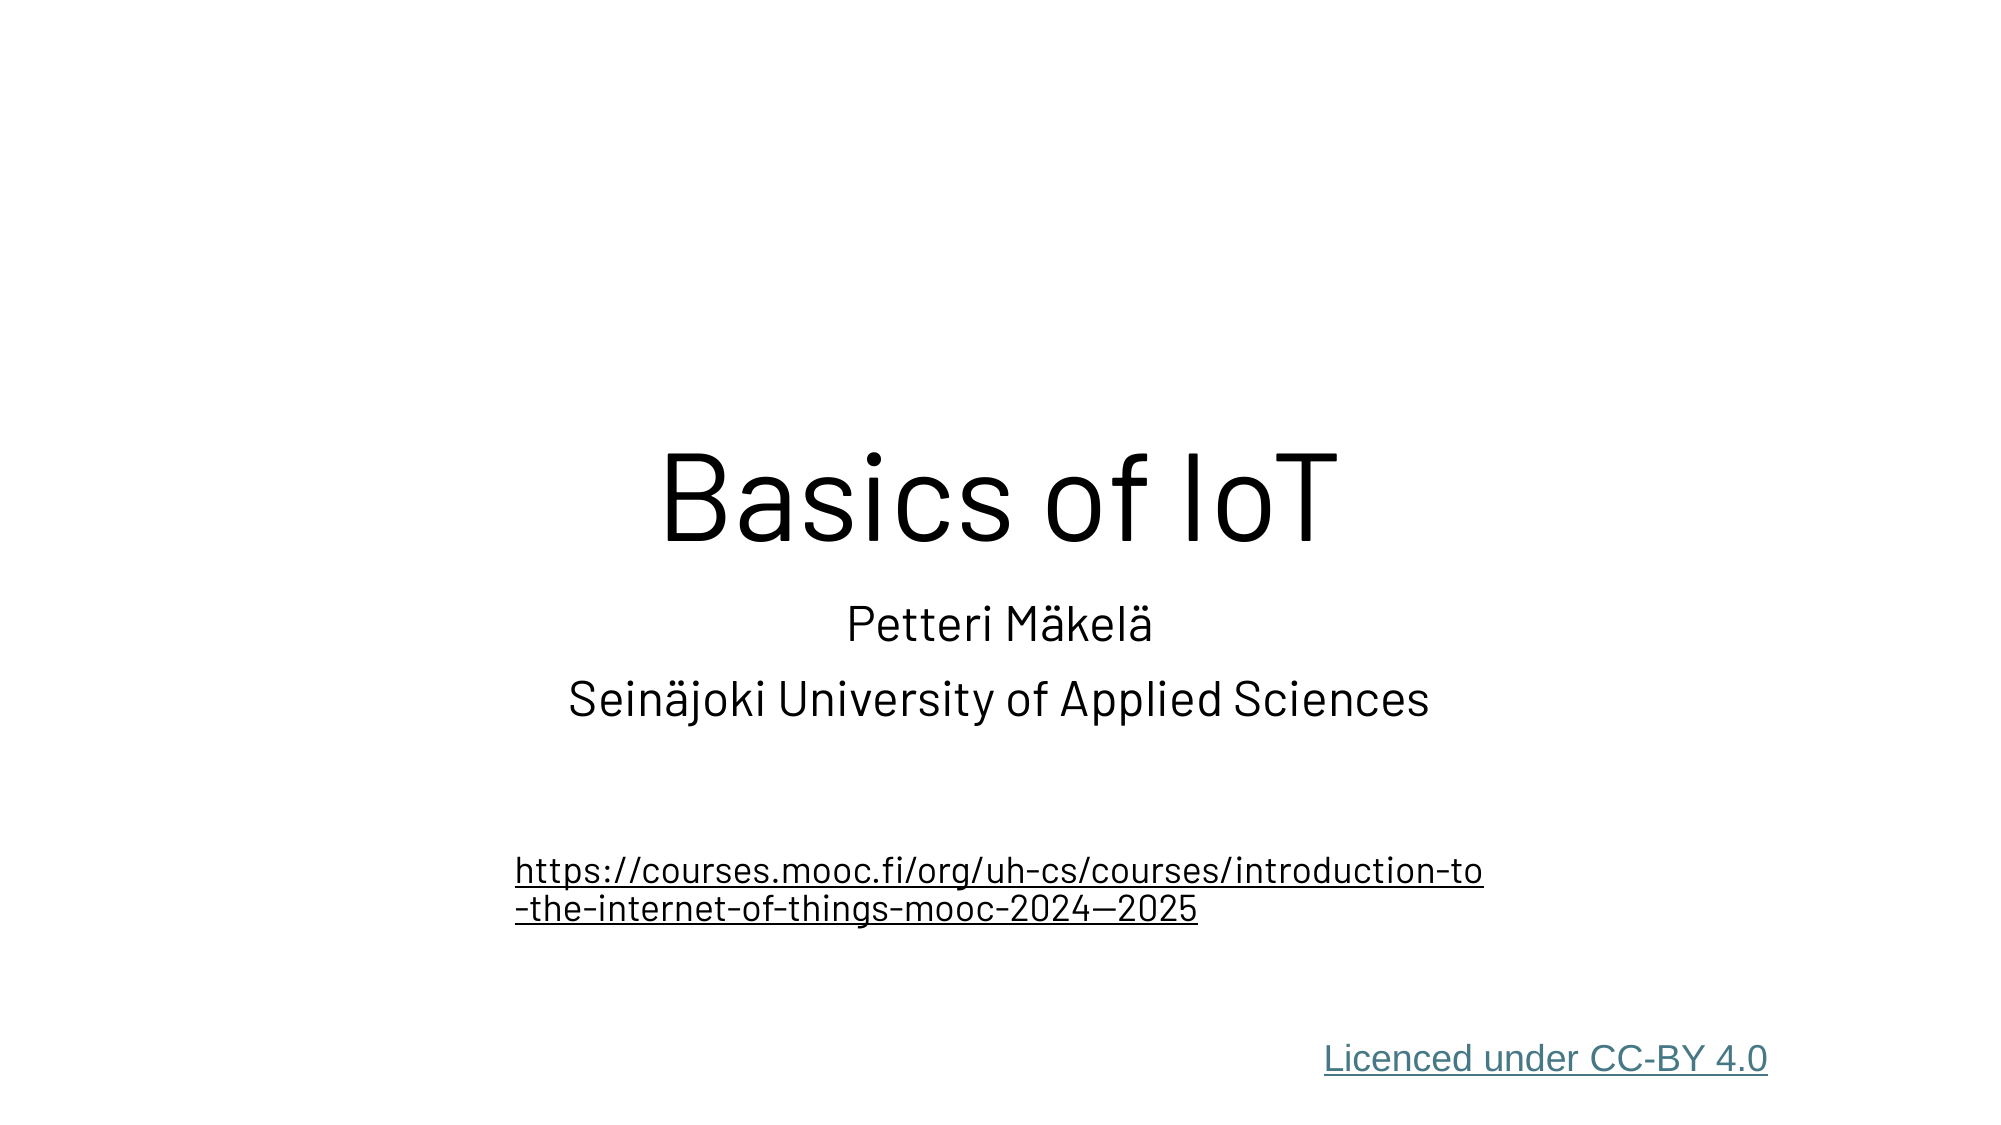

# Basics of IoT
Petteri Mäkelä
Seinäjoki University of Applied Sciences
https://courses.mooc.fi/org/uh-cs/courses/introduction-to-the-internet-of-things-mooc-2024--2025
Licenced under CC-BY 4.0